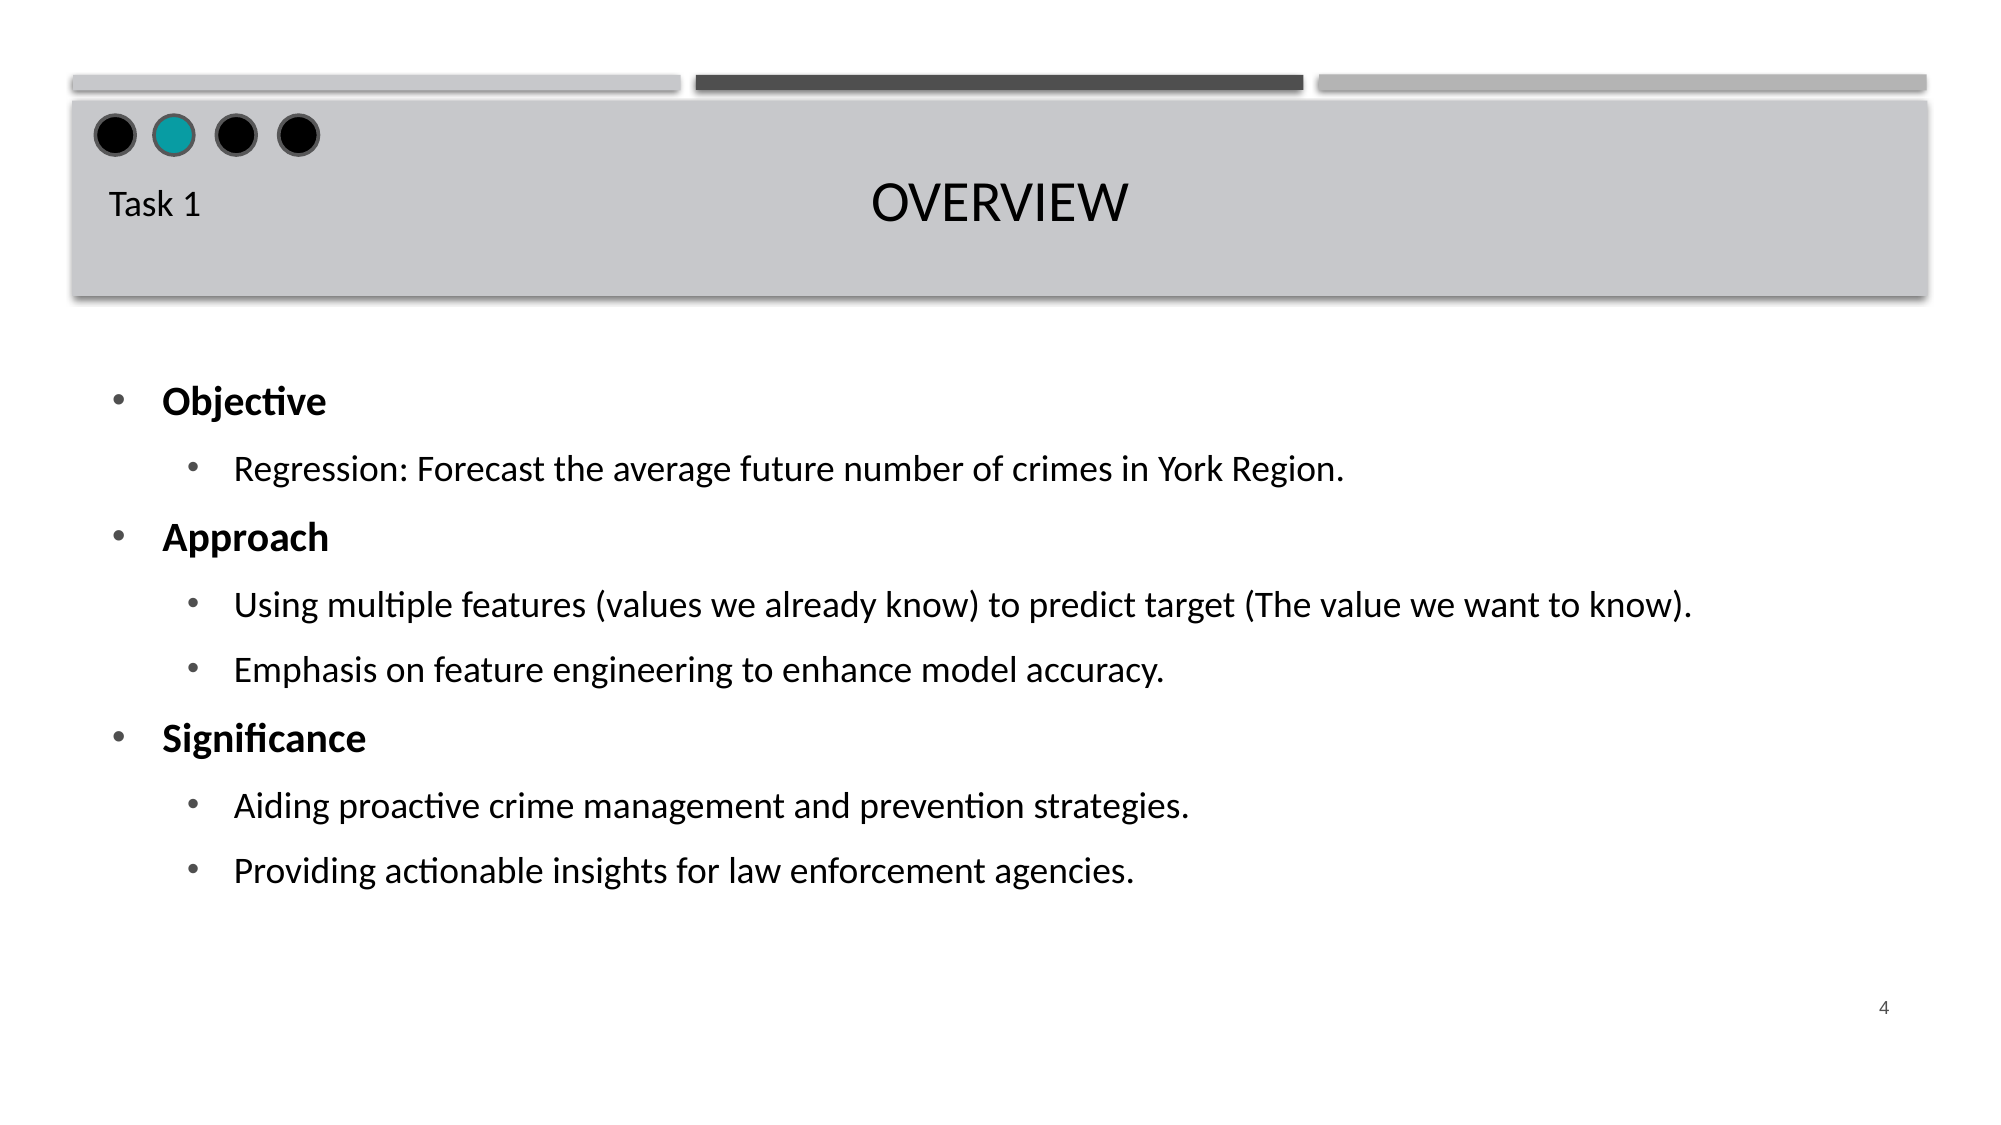

# Overview

Task 1
Objective
Regression: Forecast the average future number of crimes in York Region.
Approach
Using multiple features (values we already know) to predict target (The value we want to know).
Emphasis on feature engineering to enhance model accuracy.
Significance
Aiding proactive crime management and prevention strategies.
Providing actionable insights for law enforcement agencies.

4